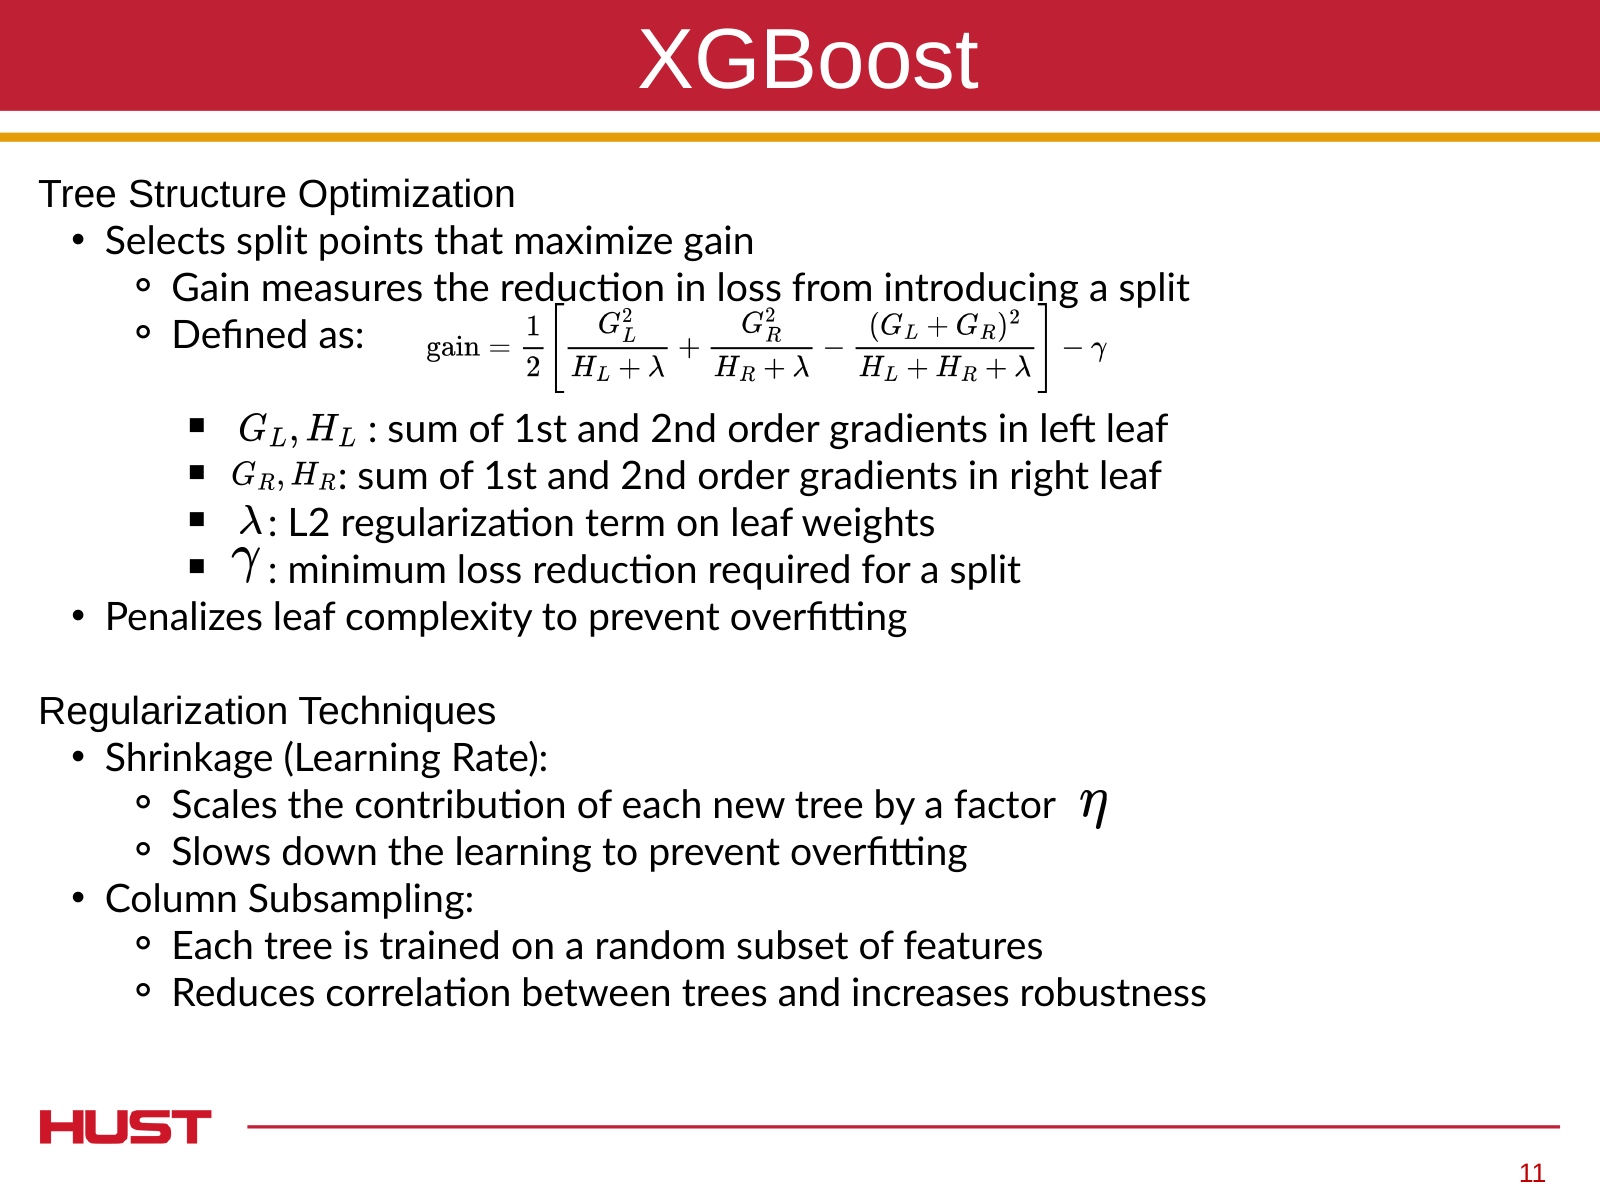

XGBoost
Tree Structure Optimization
Selects split points that maximize gain
Gain measures the reduction in loss from introducing a split
Defined as:

             : sum of 1st and 2nd order gradients in left leaf
          : sum of 1st and 2nd order gradients in right leaf
   : L2 regularization term on leaf weights
   : minimum loss reduction required for a split
Penalizes leaf complexity to prevent overfitting

Regularization Techniques
Shrinkage (Learning Rate):
Scales the contribution of each new tree by a factor
Slows down the learning to prevent overfitting
Column Subsampling:
Each tree is trained on a random subset of features
Reduces correlation between trees and increases robustness

11